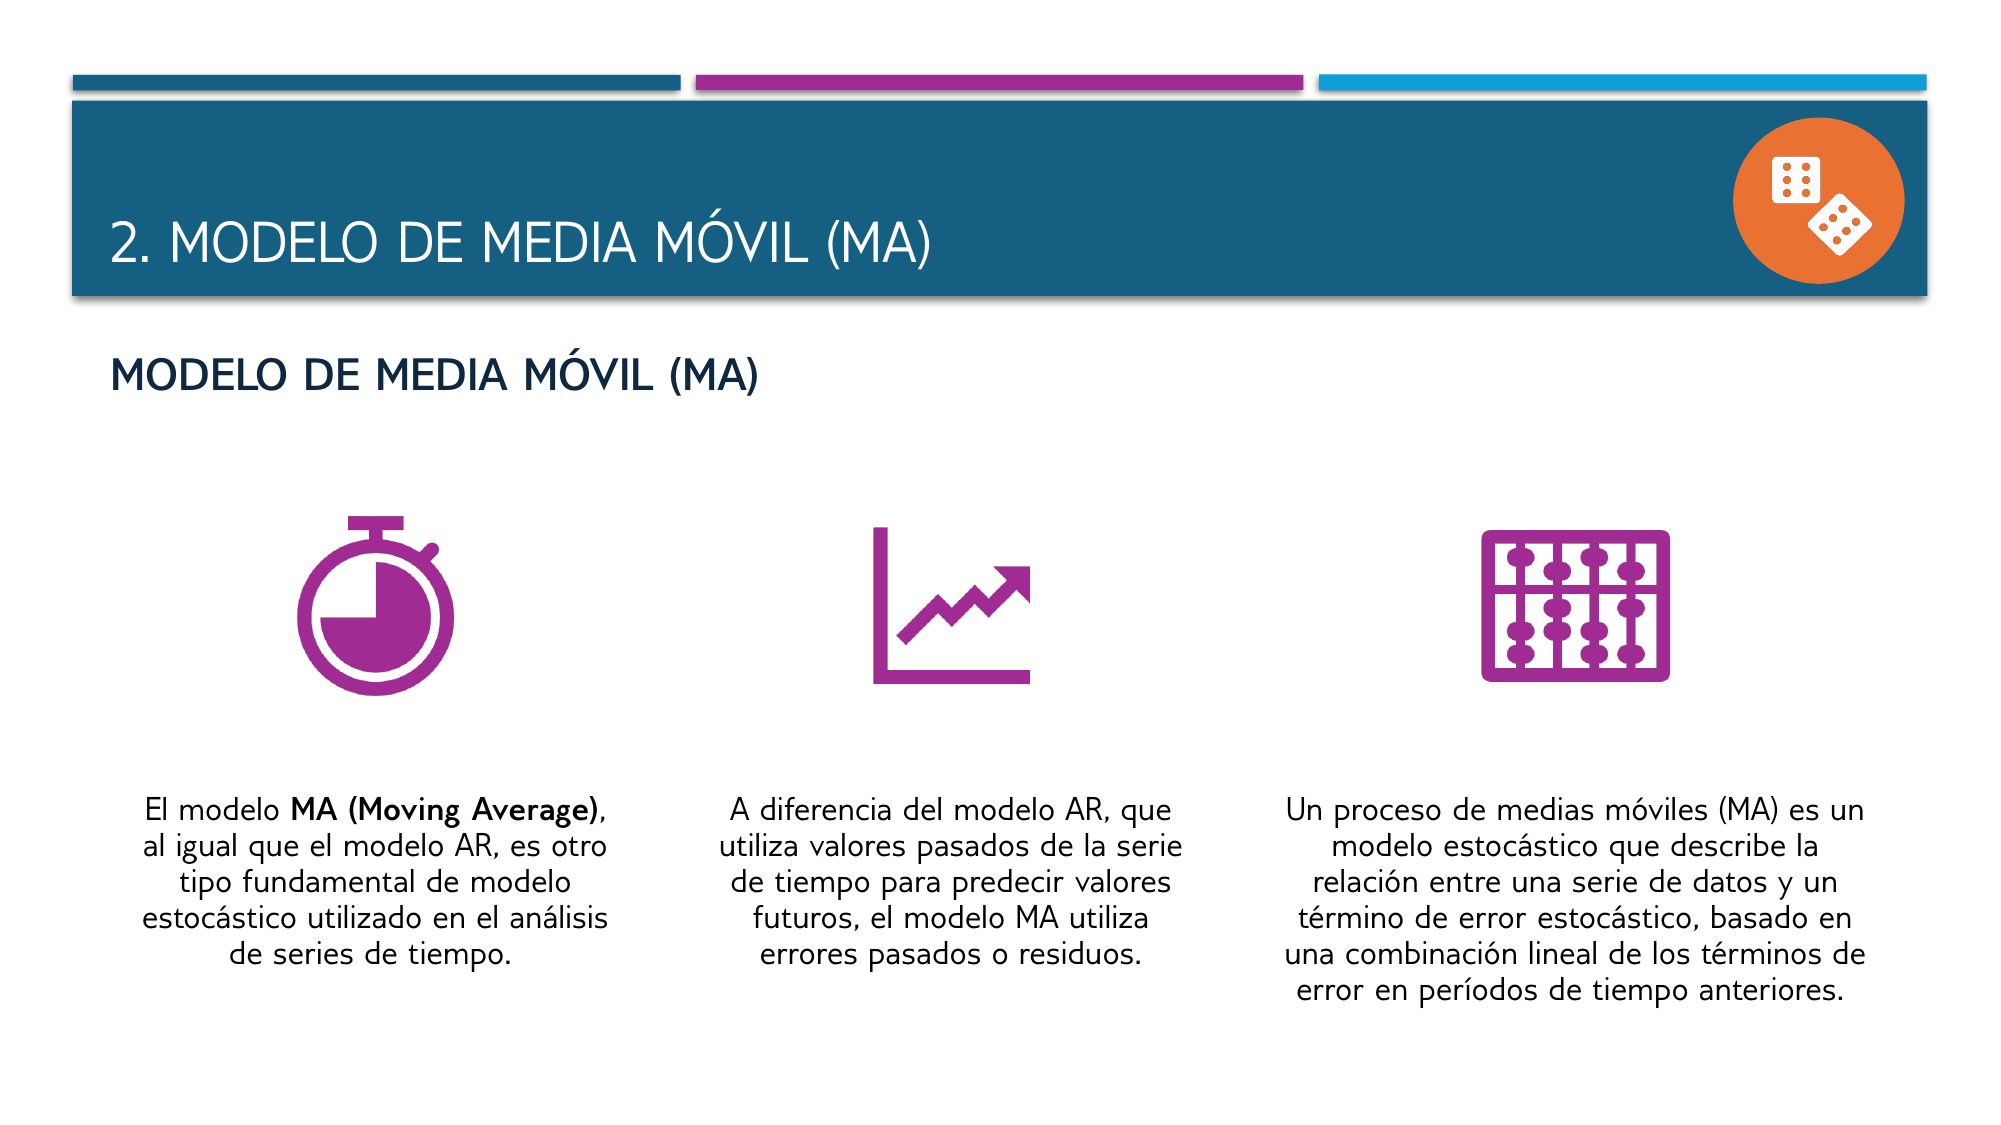

# 2. MODELO DE MEDIA MÓVIL (MA)

MODELO DE MEDIA MÓVIL (MA)
El modelo MA (Moving Average), al igual que el modelo AR, es otro tipo fundamental de modelo estocástico utilizado en el análisis de series de tiempo.
A diferencia del modelo AR, que utiliza valores pasados de la serie de tiempo para predecir valores futuros, el modelo MA utiliza errores pasados o residuos.
Un proceso de medias móviles (MA) es un modelo estocástico que describe la relación entre una serie de datos y un término de error estocástico, basado en una combinación lineal de los términos de error en períodos de tiempo anteriores.